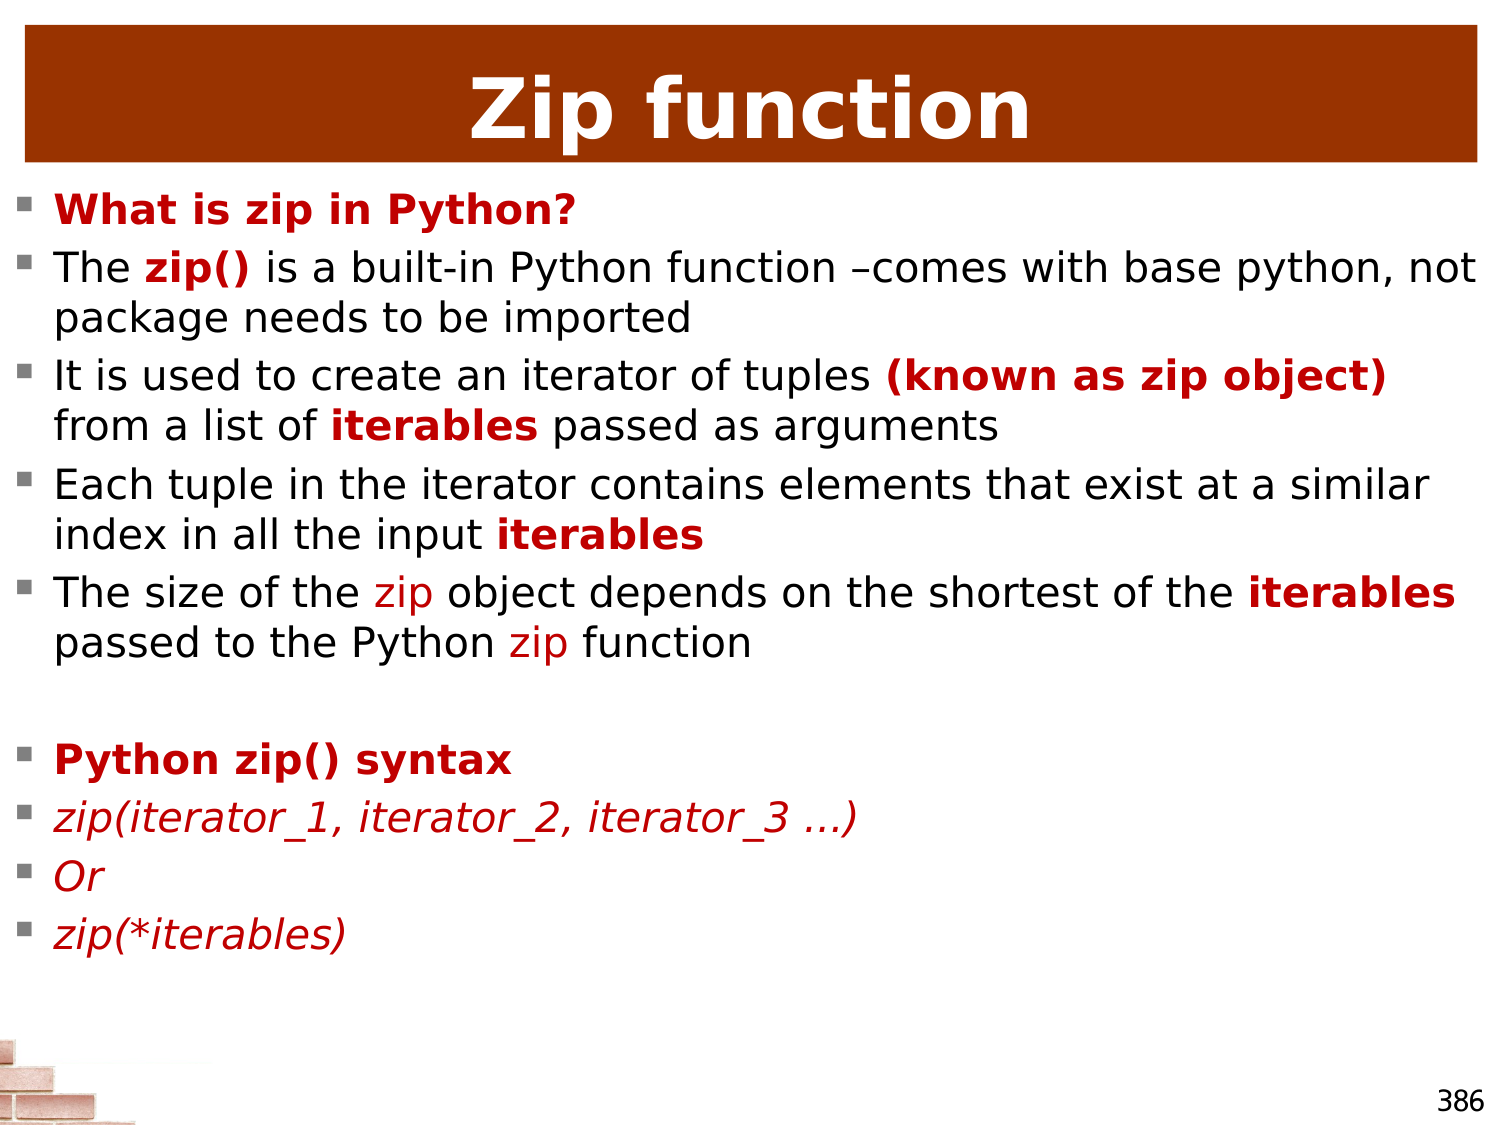

# Zip function
What is zip in Python?
The zip() is a built-in Python function –comes with base python, not package needs to be imported
It is used to create an iterator of tuples (known as zip object) from a list of iterables passed as arguments
Each tuple in the iterator contains elements that exist at a similar index in all the input iterables
The size of the zip object depends on the shortest of the iterables passed to the Python zip function

Python zip() syntax
zip(iterator_1, iterator_2, iterator_3 ...)
Or
zip(*iterables)
386